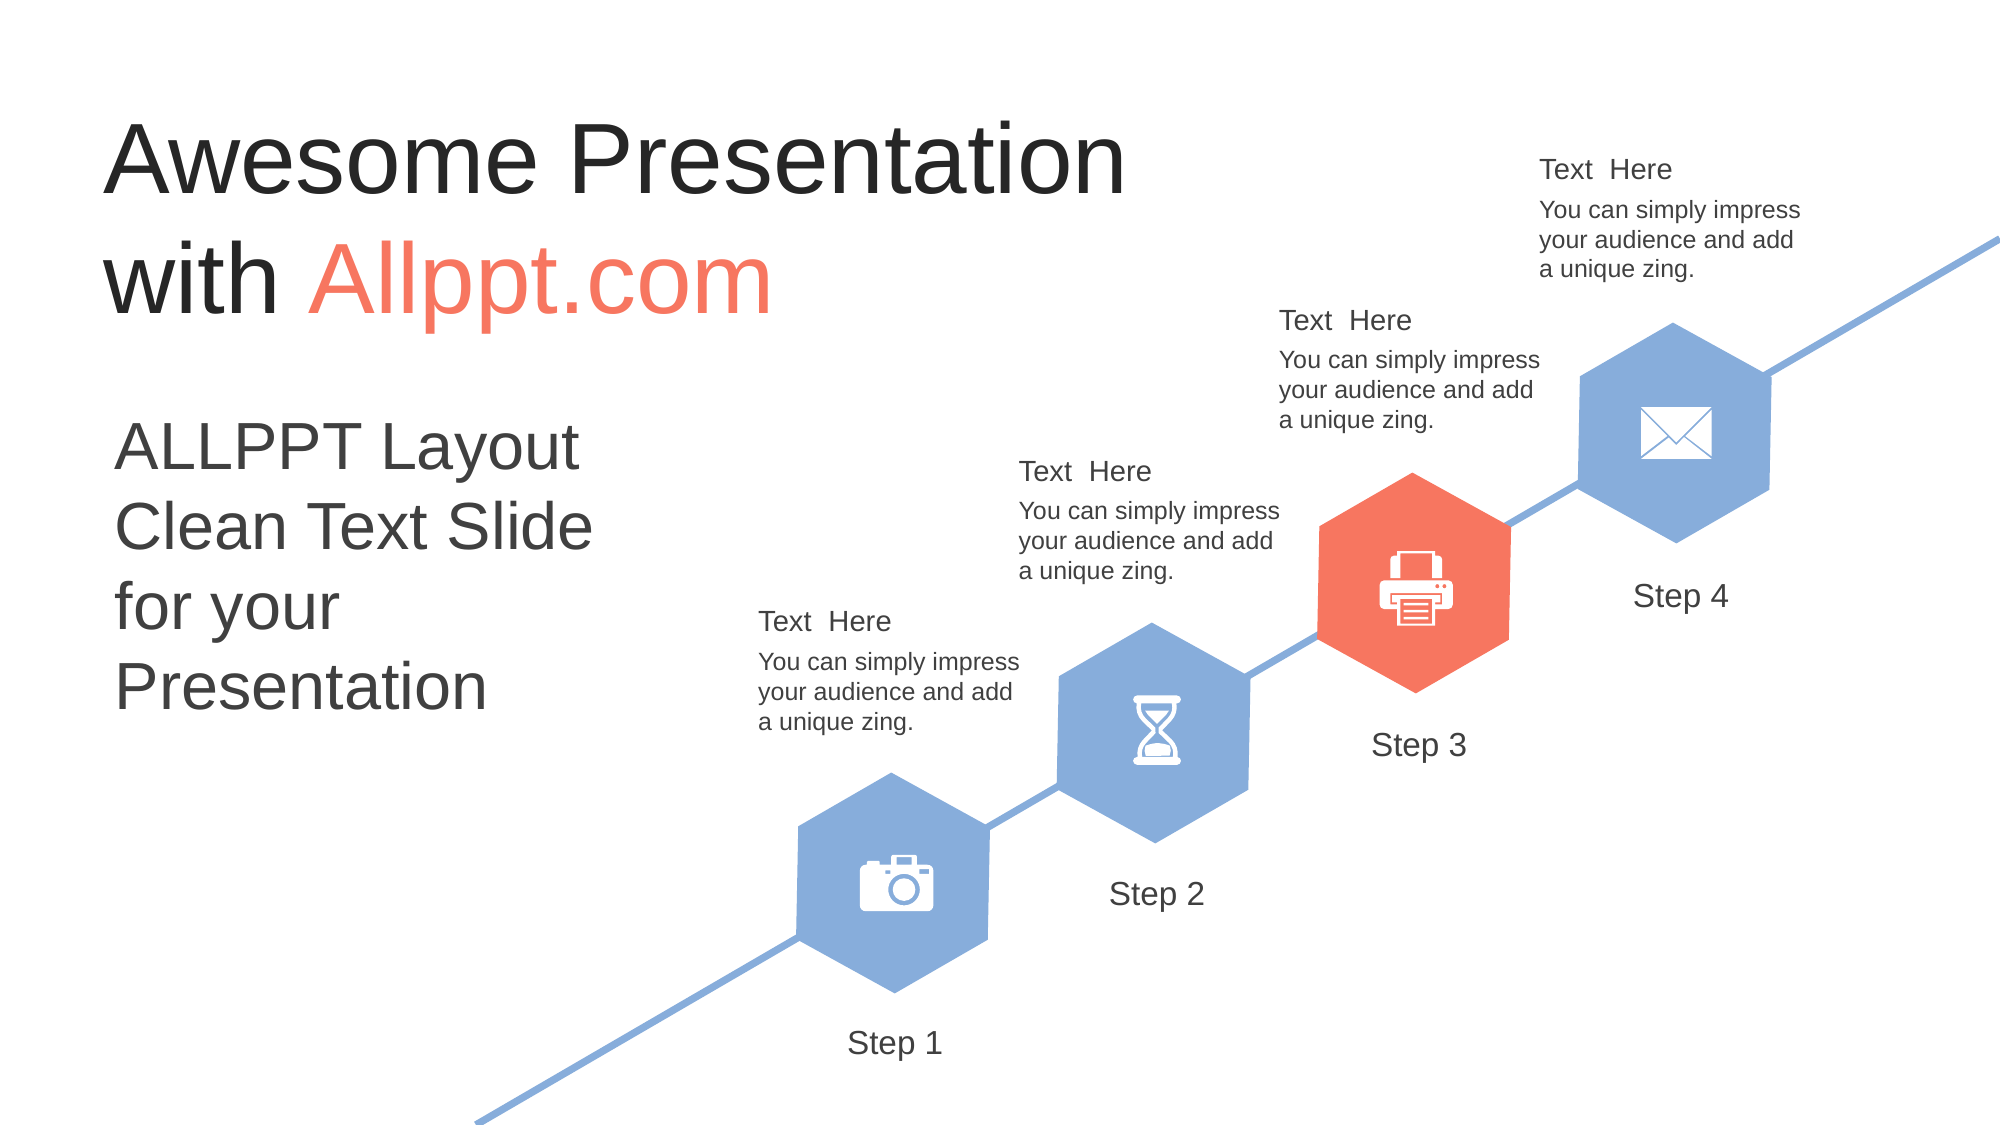

Awesome Presentation
with Allppt.com
Text  Here
You can simply impress your audience and add a unique zing.
Text  Here
You can simply impress your audience and add a unique zing.

ALLPPT Layout
Clean Text Slide
for your
Presentation

Text  Here
You can simply impress your audience and add a unique zing.

Step 4
Text  Here
You can simply impress your audience and add a unique zing.

Step 3

Step 2
Step 1